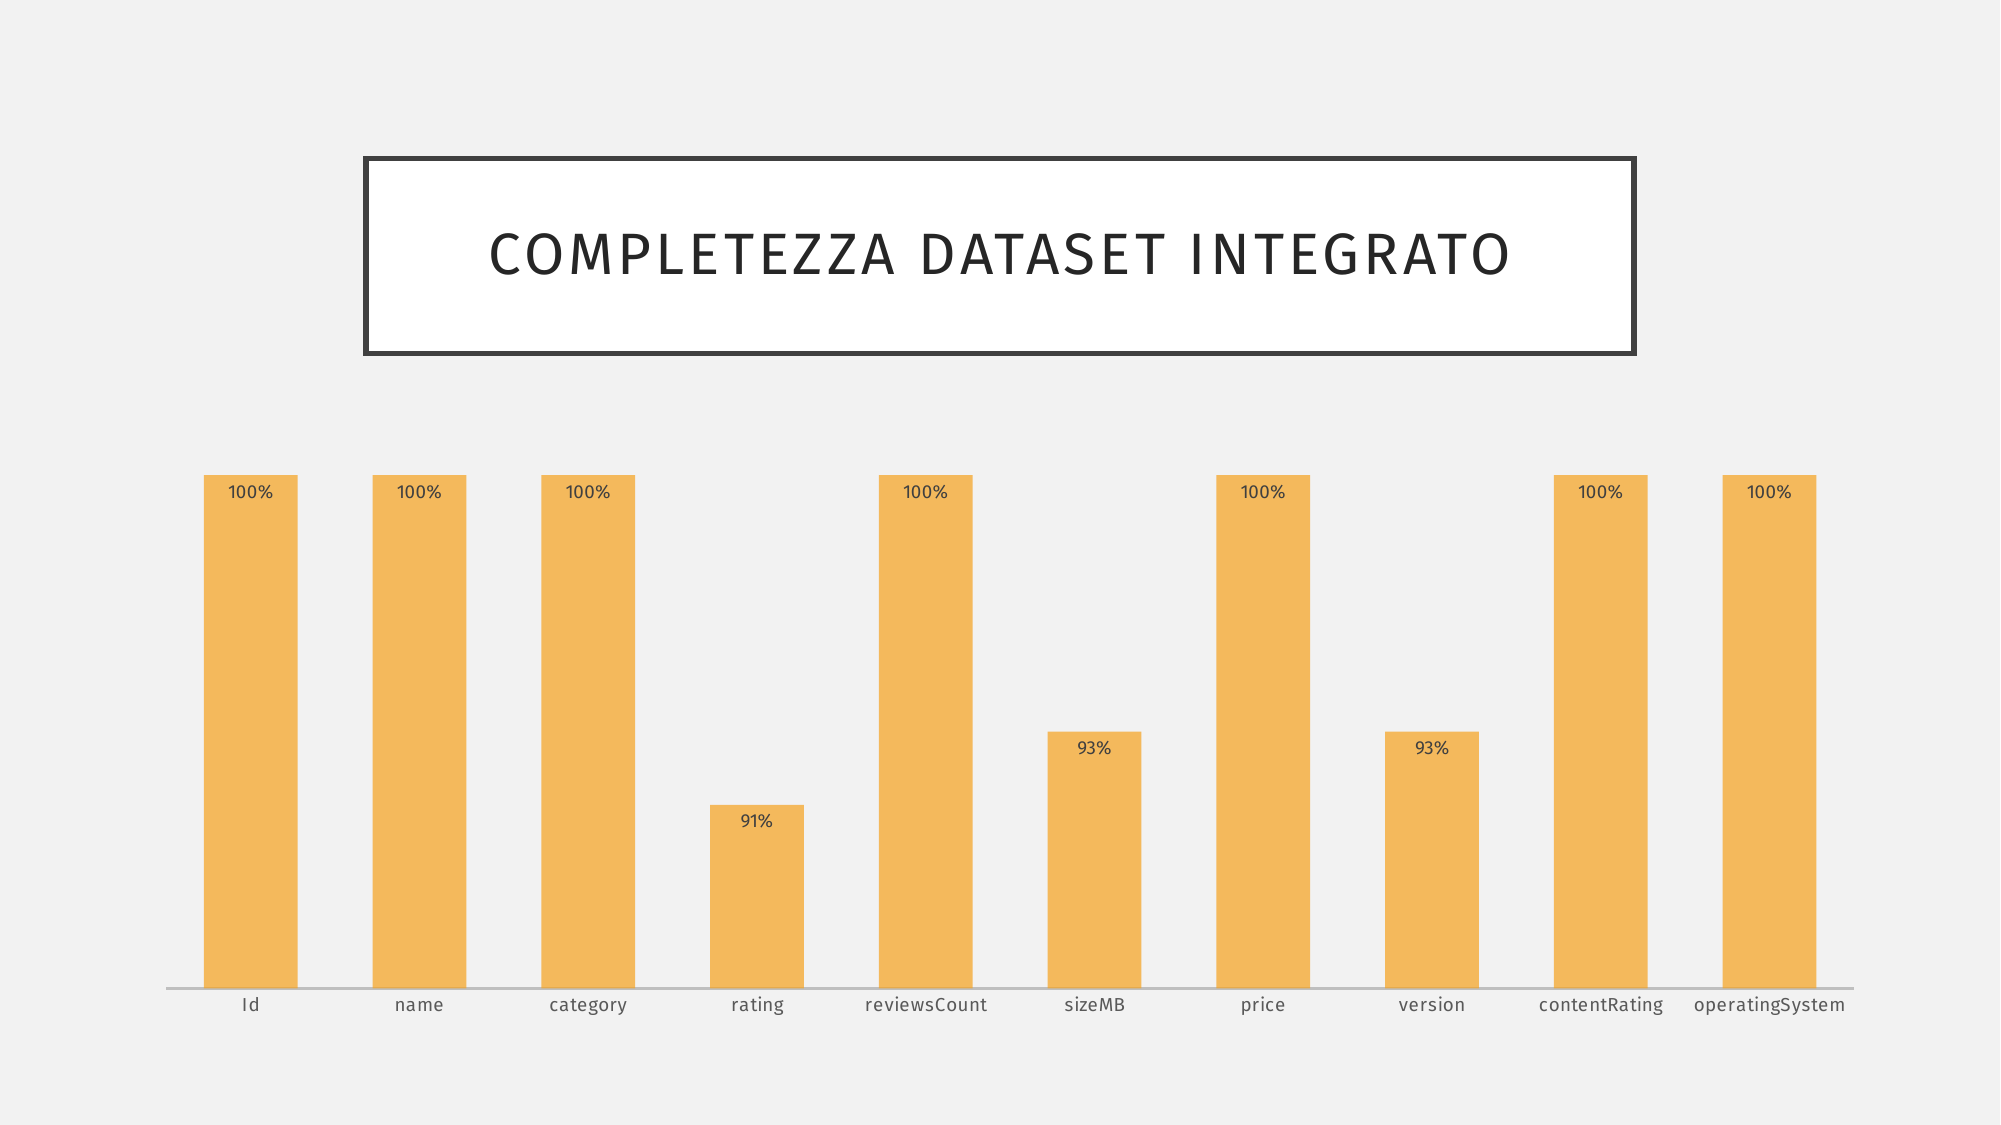

# Completezza dataset integrato

### Chart

| Category | Completezza |
|---|---|
| Id | 1.0 |
| name | 1.0 |
| category | 1.0 |
| rating | 0.91 |
| reviewsCount | 1.0 |
| sizeMB | 0.93 |
| price | 1.0 |
| version | 0.93 |
| contentRating | 1.0 |
| operatingSystem | 1.0 |